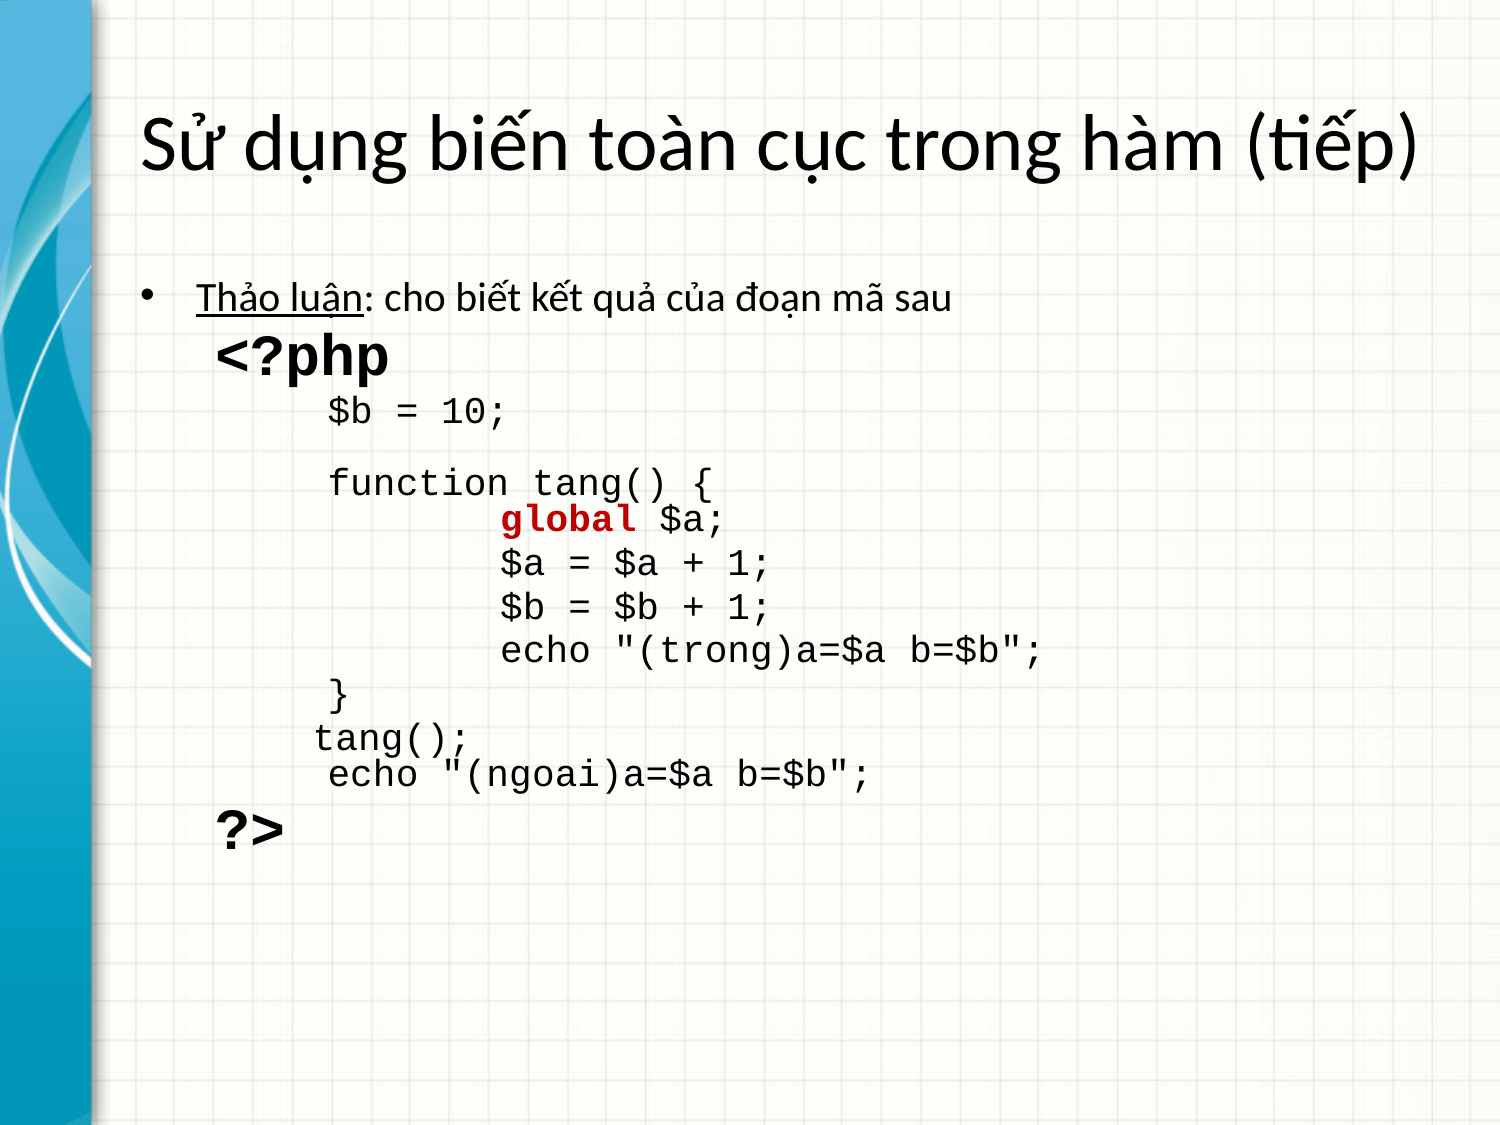

# Sử dụng biến toàn cục trong hàm (tiếp)
Thảo luận: cho biết kết quả của đoạn mã sau
<?php
	$b = 10;
function tang() {
	 global $a;
		 $a = $a + 1;
		 $b = $b + 1;
		 echo "(trong)a=$a b=$b";
	}
 tang();
echo "(ngoai)a=$a b=$b";
?>